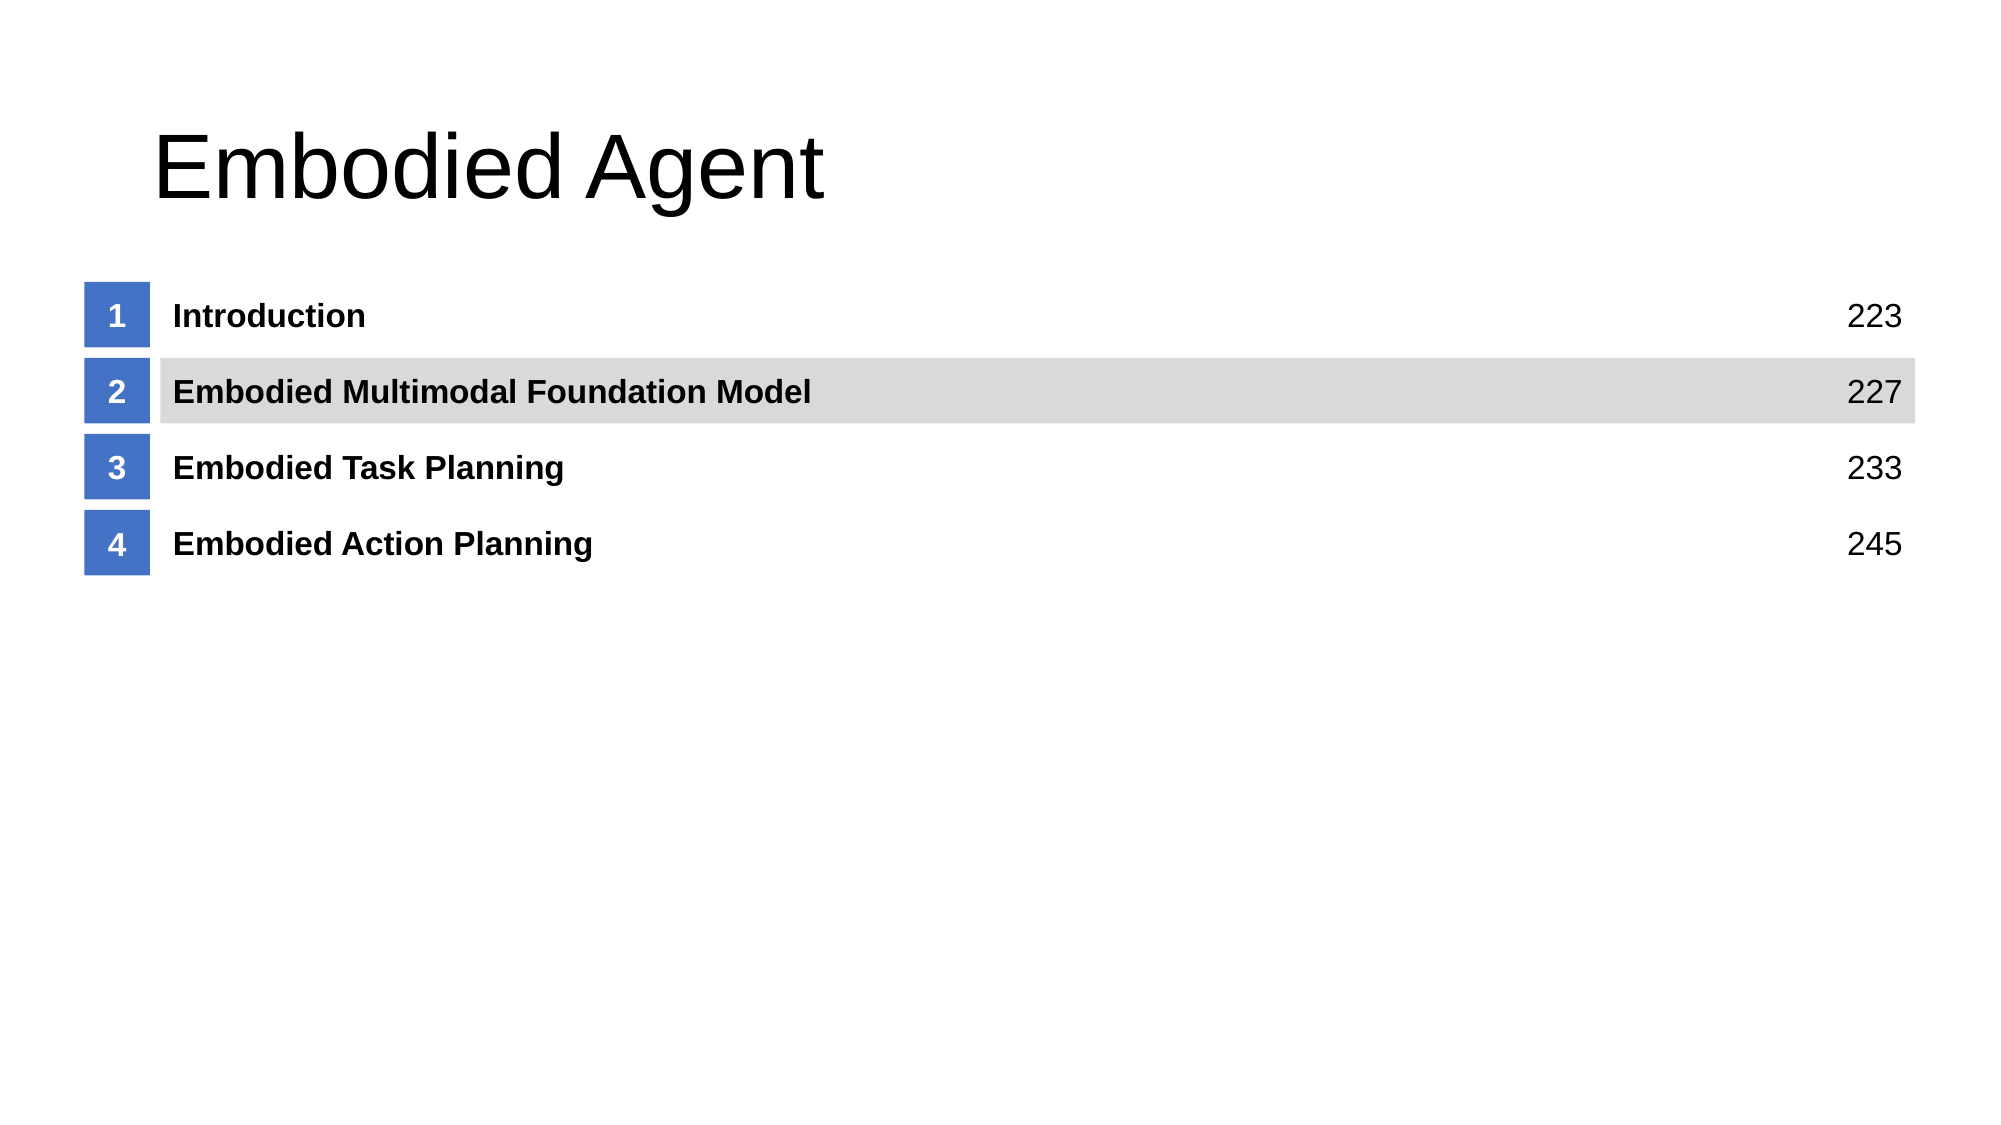

# Embodied Agent
1
Introduction
223
2

Embodied Multimodal Foundation Model
227
3
Embodied Task Planning
233
4
Embodied Action Planning
245